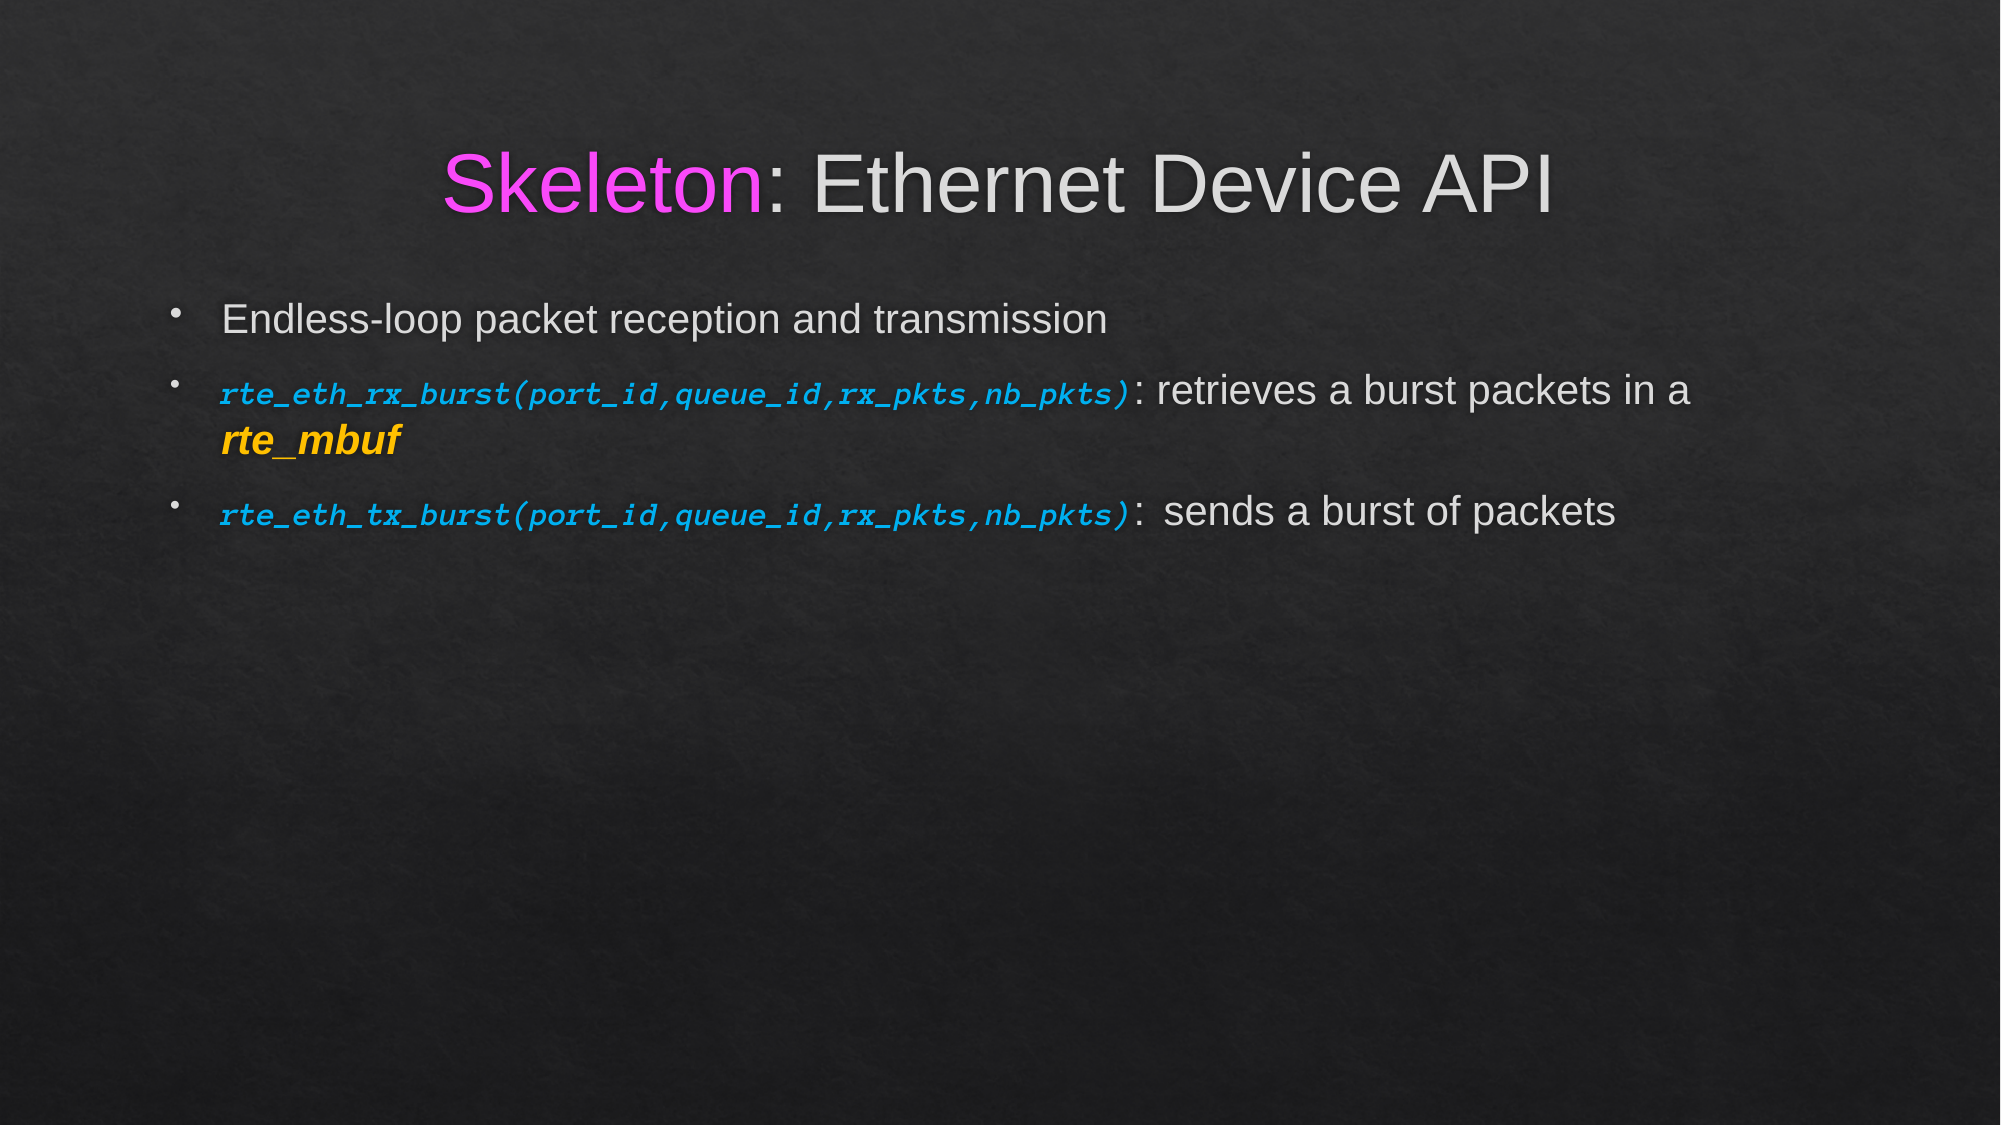

# Skeleton: Ethernet Device API
Endless-loop packet reception and transmission
rte_eth_rx_burst(port_id,queue_id,rx_pkts,nb_pkts): retrieves a burst packets in a rte_mbuf
rte_eth_tx_burst(port_id,queue_id,rx_pkts,nb_pkts): sends a burst of packets